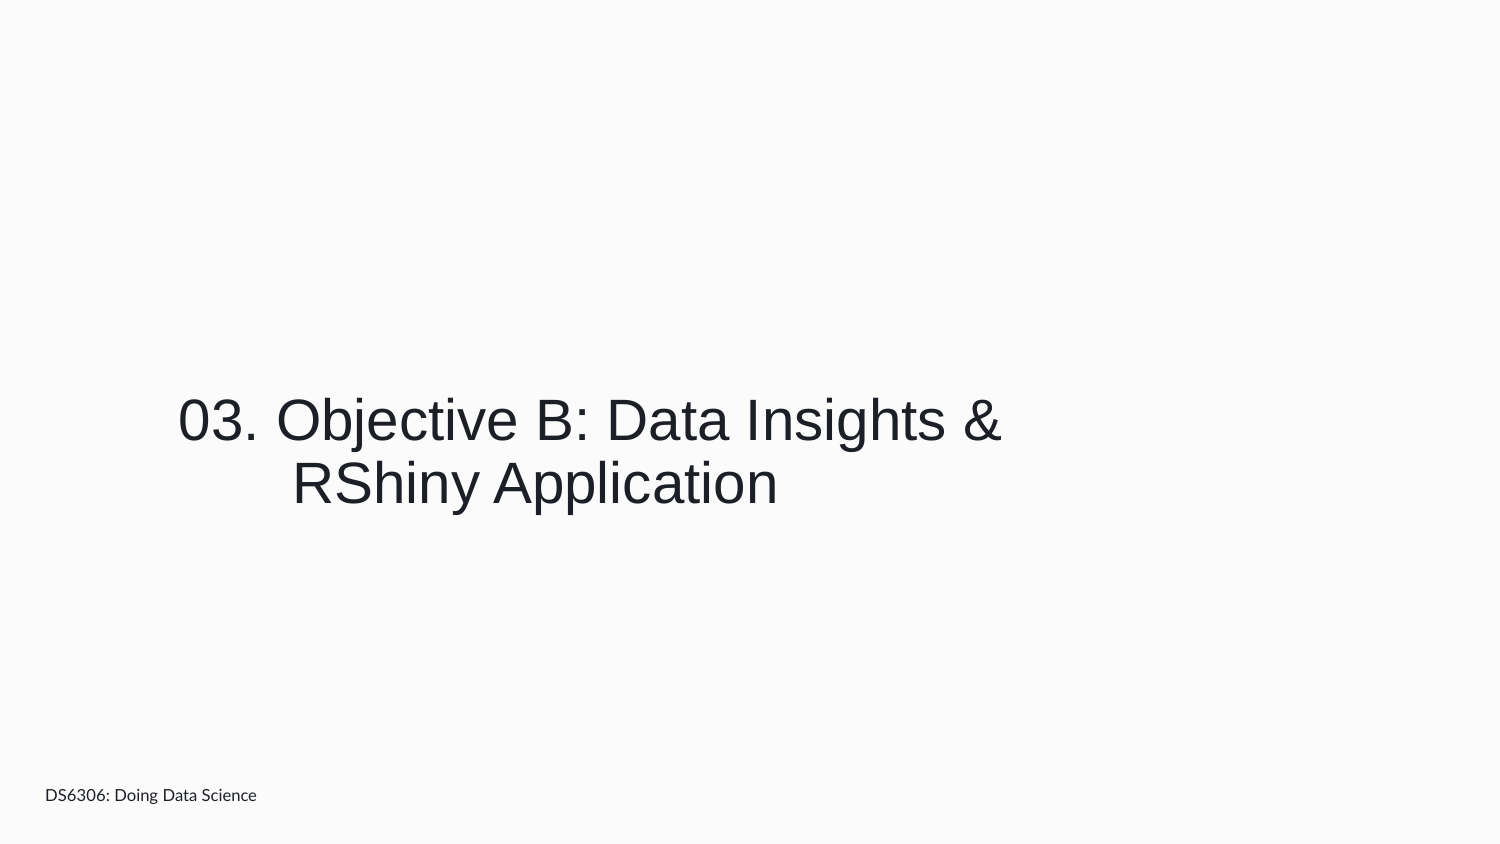

# 03. Objective B: Data Insights &
       RShiny Application
DS6306: Doing Data Science